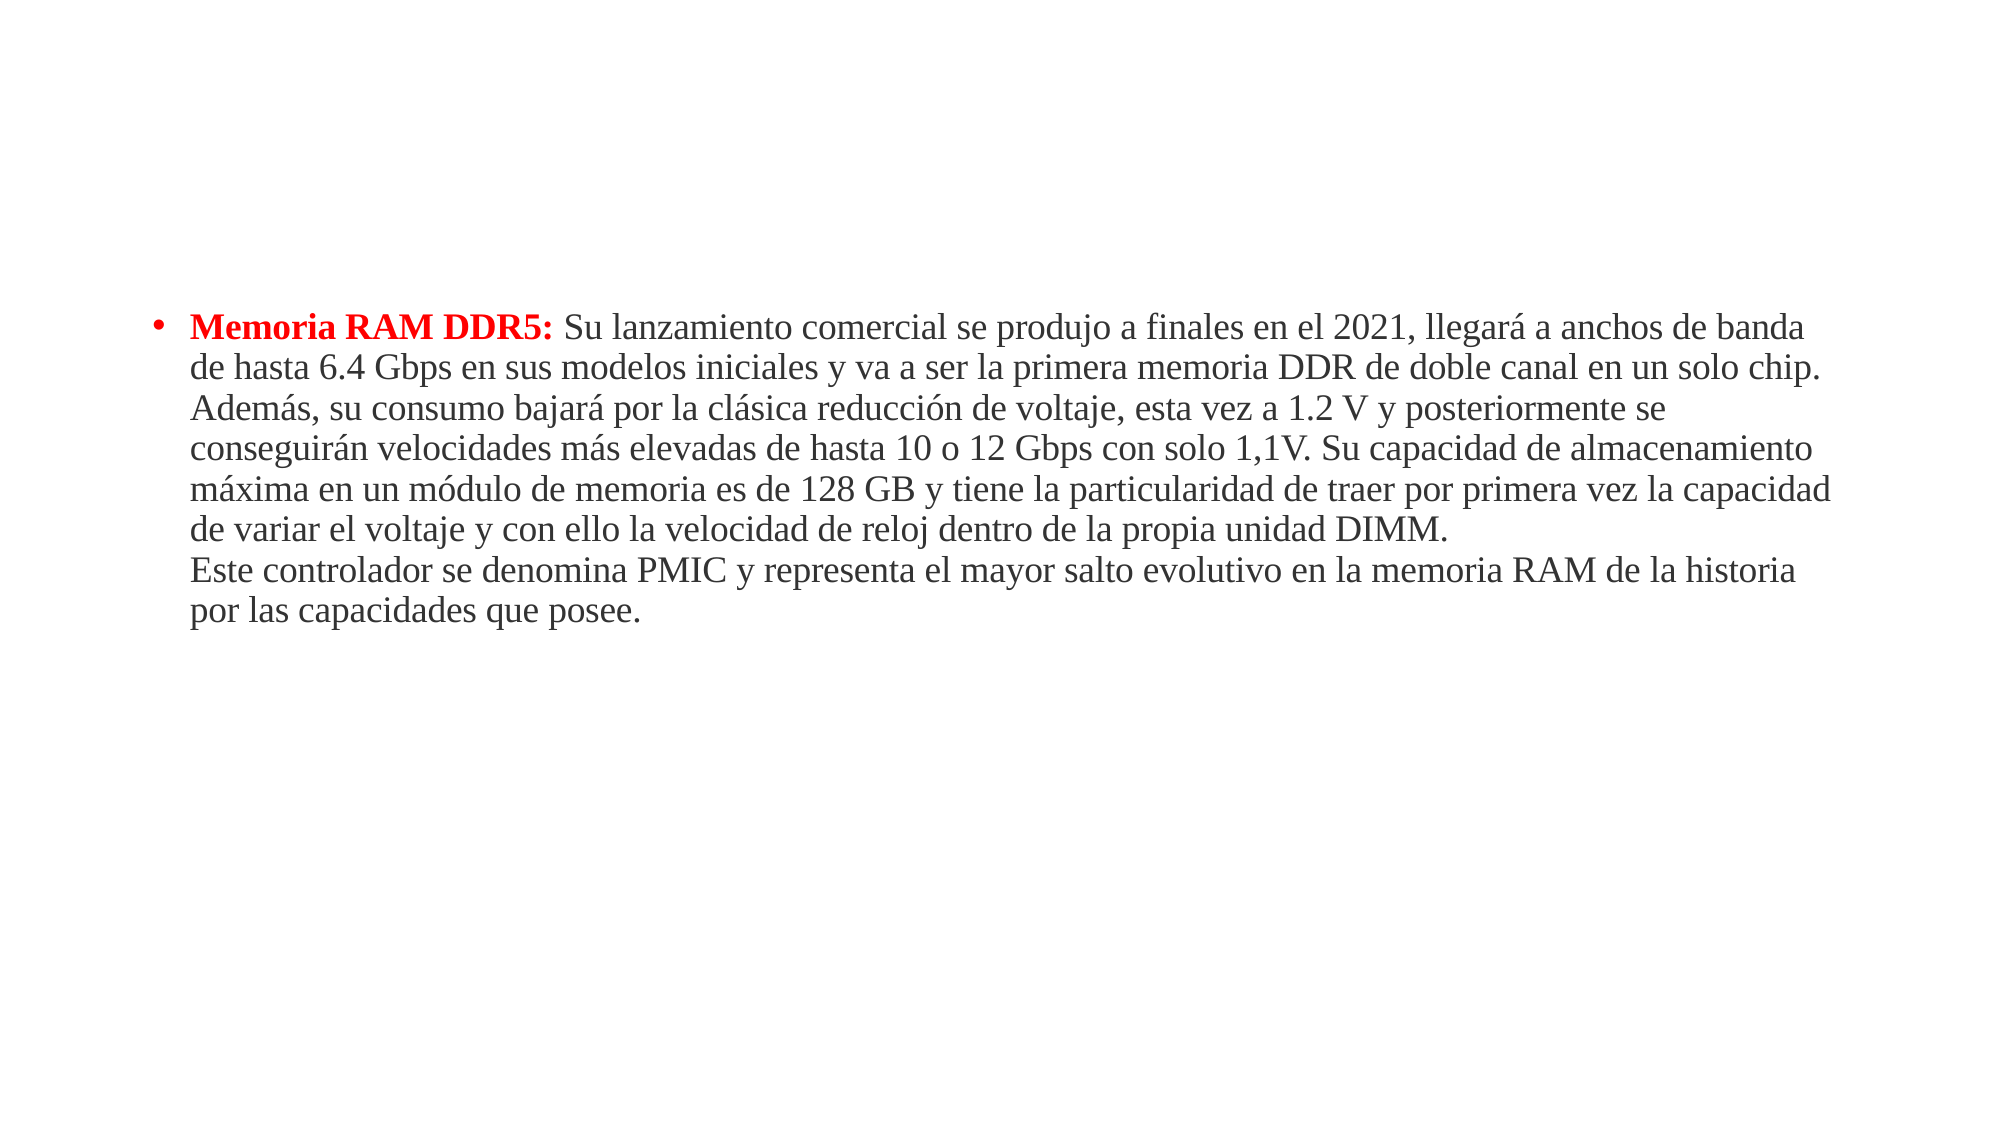

Memoria RAM DDR5: Su lanzamiento comercial se produjo a finales en el 2021, llegará a anchos de banda de hasta 6.4 Gbps en sus modelos iniciales y va a ser la primera memoria DDR de doble canal en un solo chip. Además, su consumo bajará por la clásica reducción de voltaje, esta vez a 1.2 V y posteriormente se conseguirán velocidades más elevadas de hasta 10 o 12 Gbps con solo 1,1V. Su capacidad de almacenamiento máxima en un módulo de memoria es de 128 GB y tiene la particularidad de traer por primera vez la capacidad de variar el voltaje y con ello la velocidad de reloj dentro de la propia unidad DIMM.
Este controlador se denomina PMIC y representa el mayor salto evolutivo en la memoria RAM de la historia por las capacidades que posee.